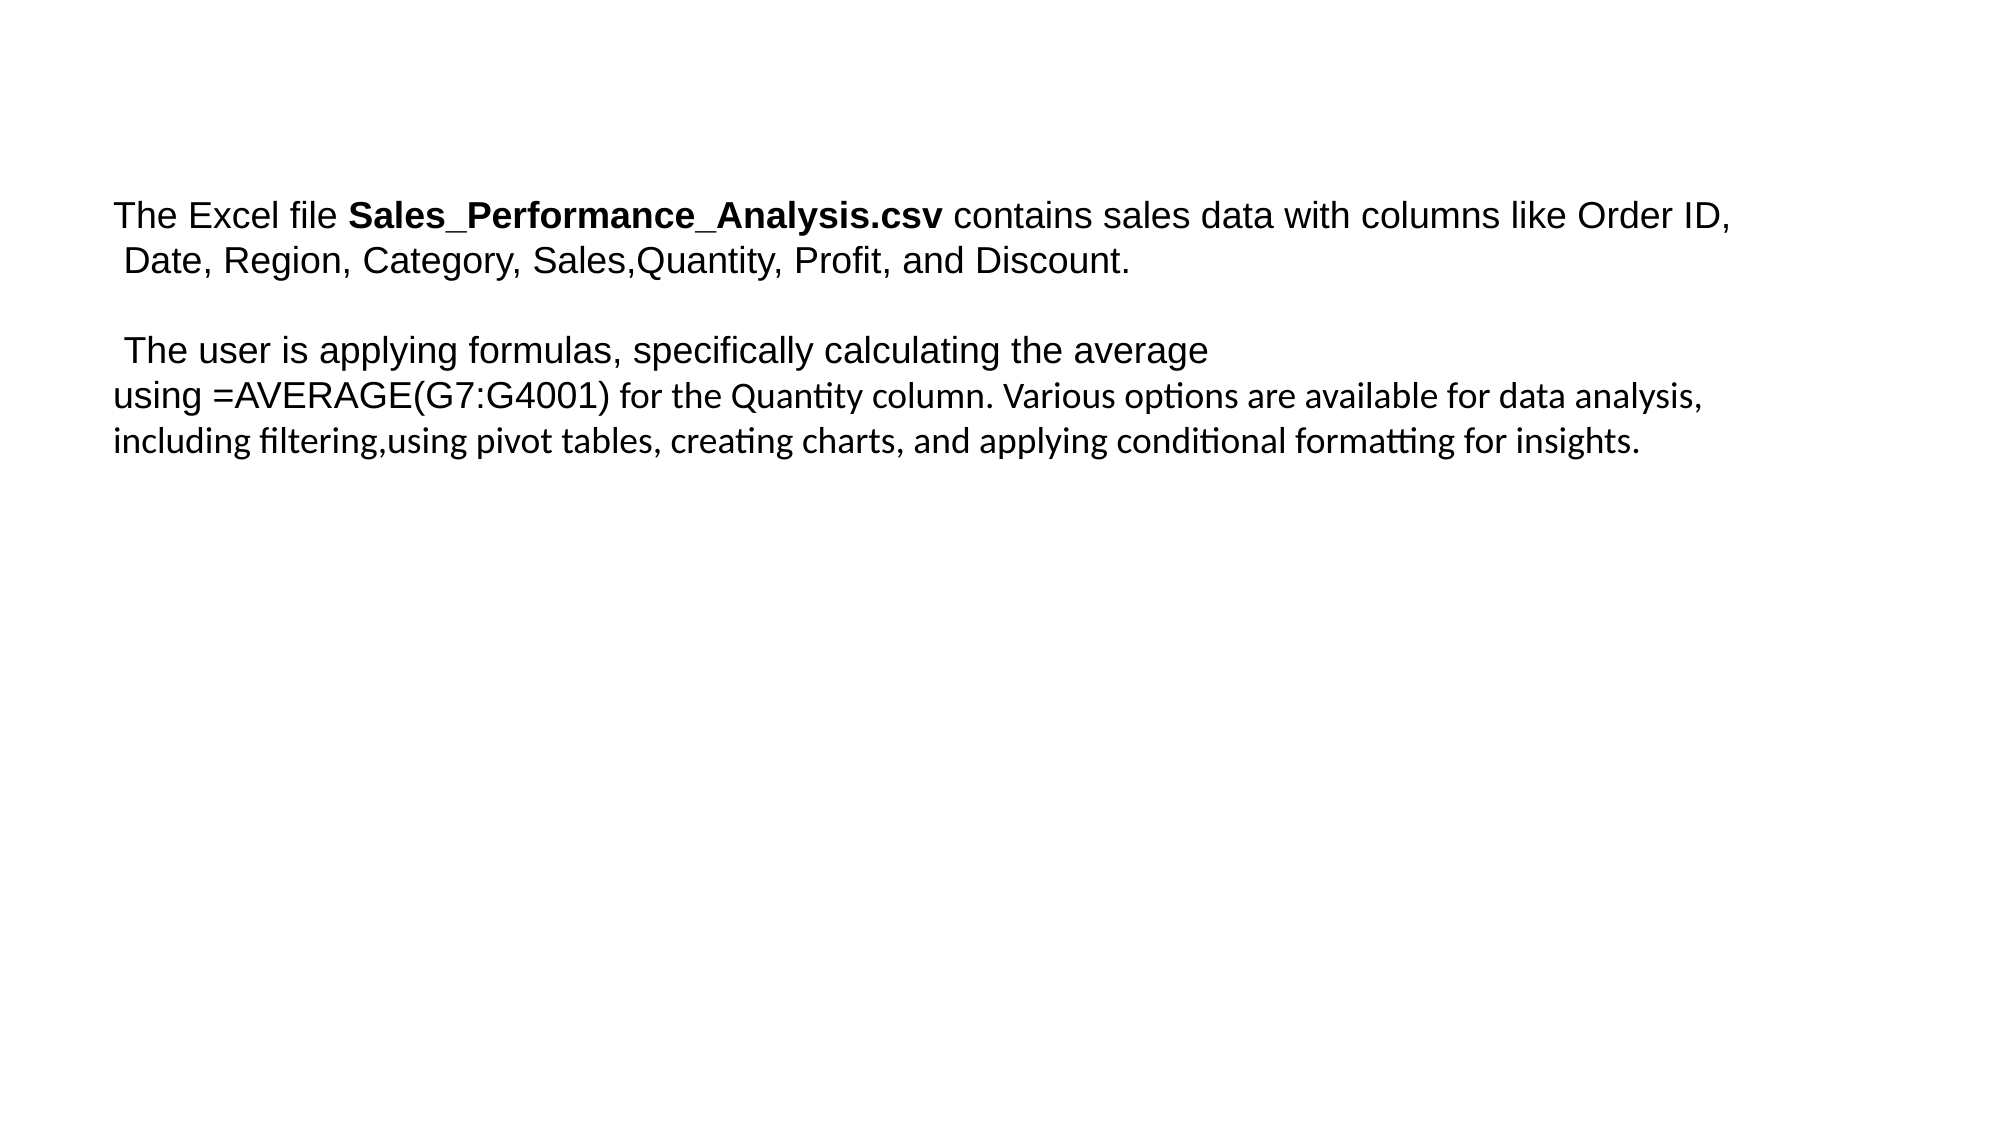

The Excel file Sales_Performance_Analysis.csv contains sales data with columns like Order ID,
 Date, Region, Category, Sales,Quantity, Profit, and Discount.

 The user is applying formulas, specifically calculating the average
using =AVERAGE(G7:G4001) for the Quantity column. Various options are available for data analysis,
including filtering,using pivot tables, creating charts, and applying conditional formatting for insights.